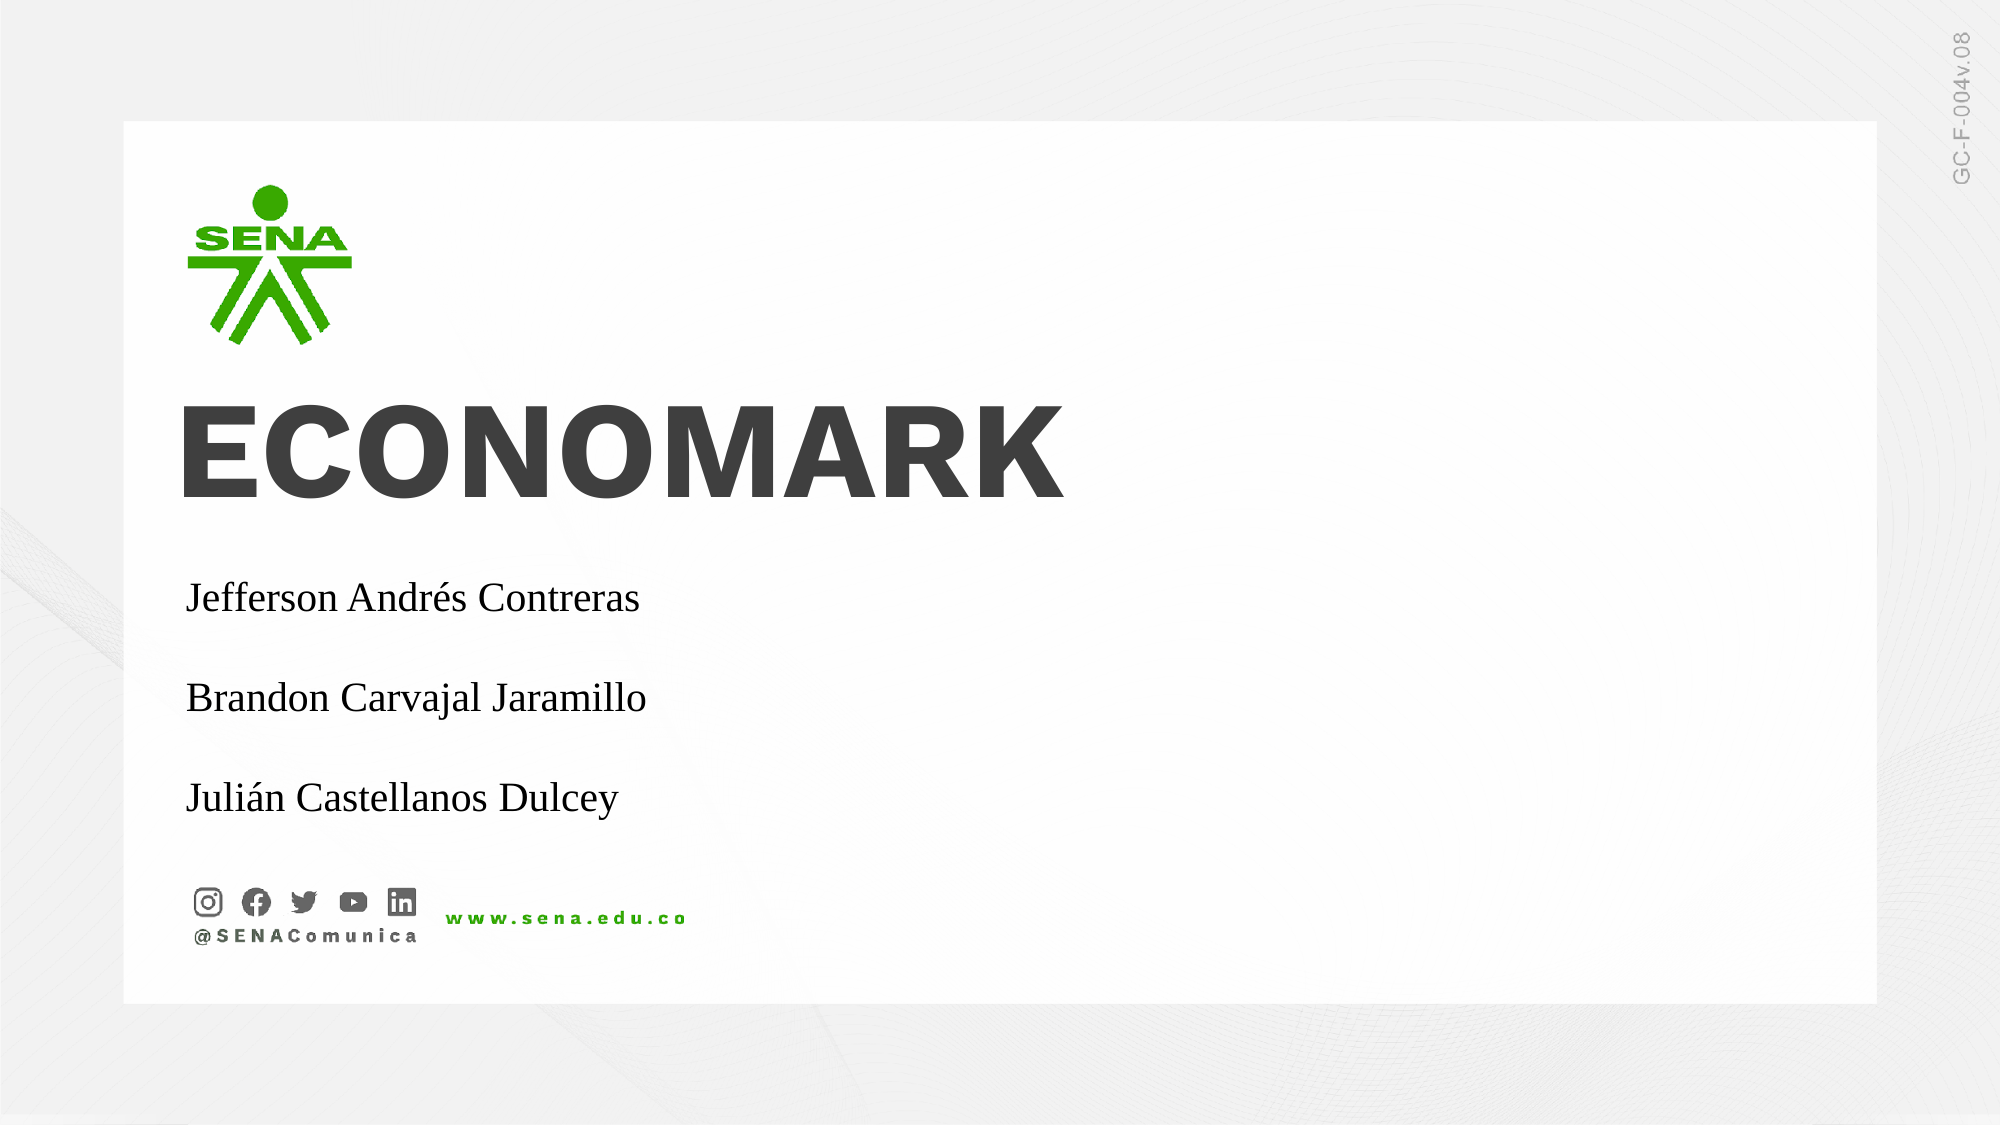

ECONOMARK

Jefferson Andrés Contreras

Brandon Carvajal Jaramillo

Julián Castellanos Dulcey